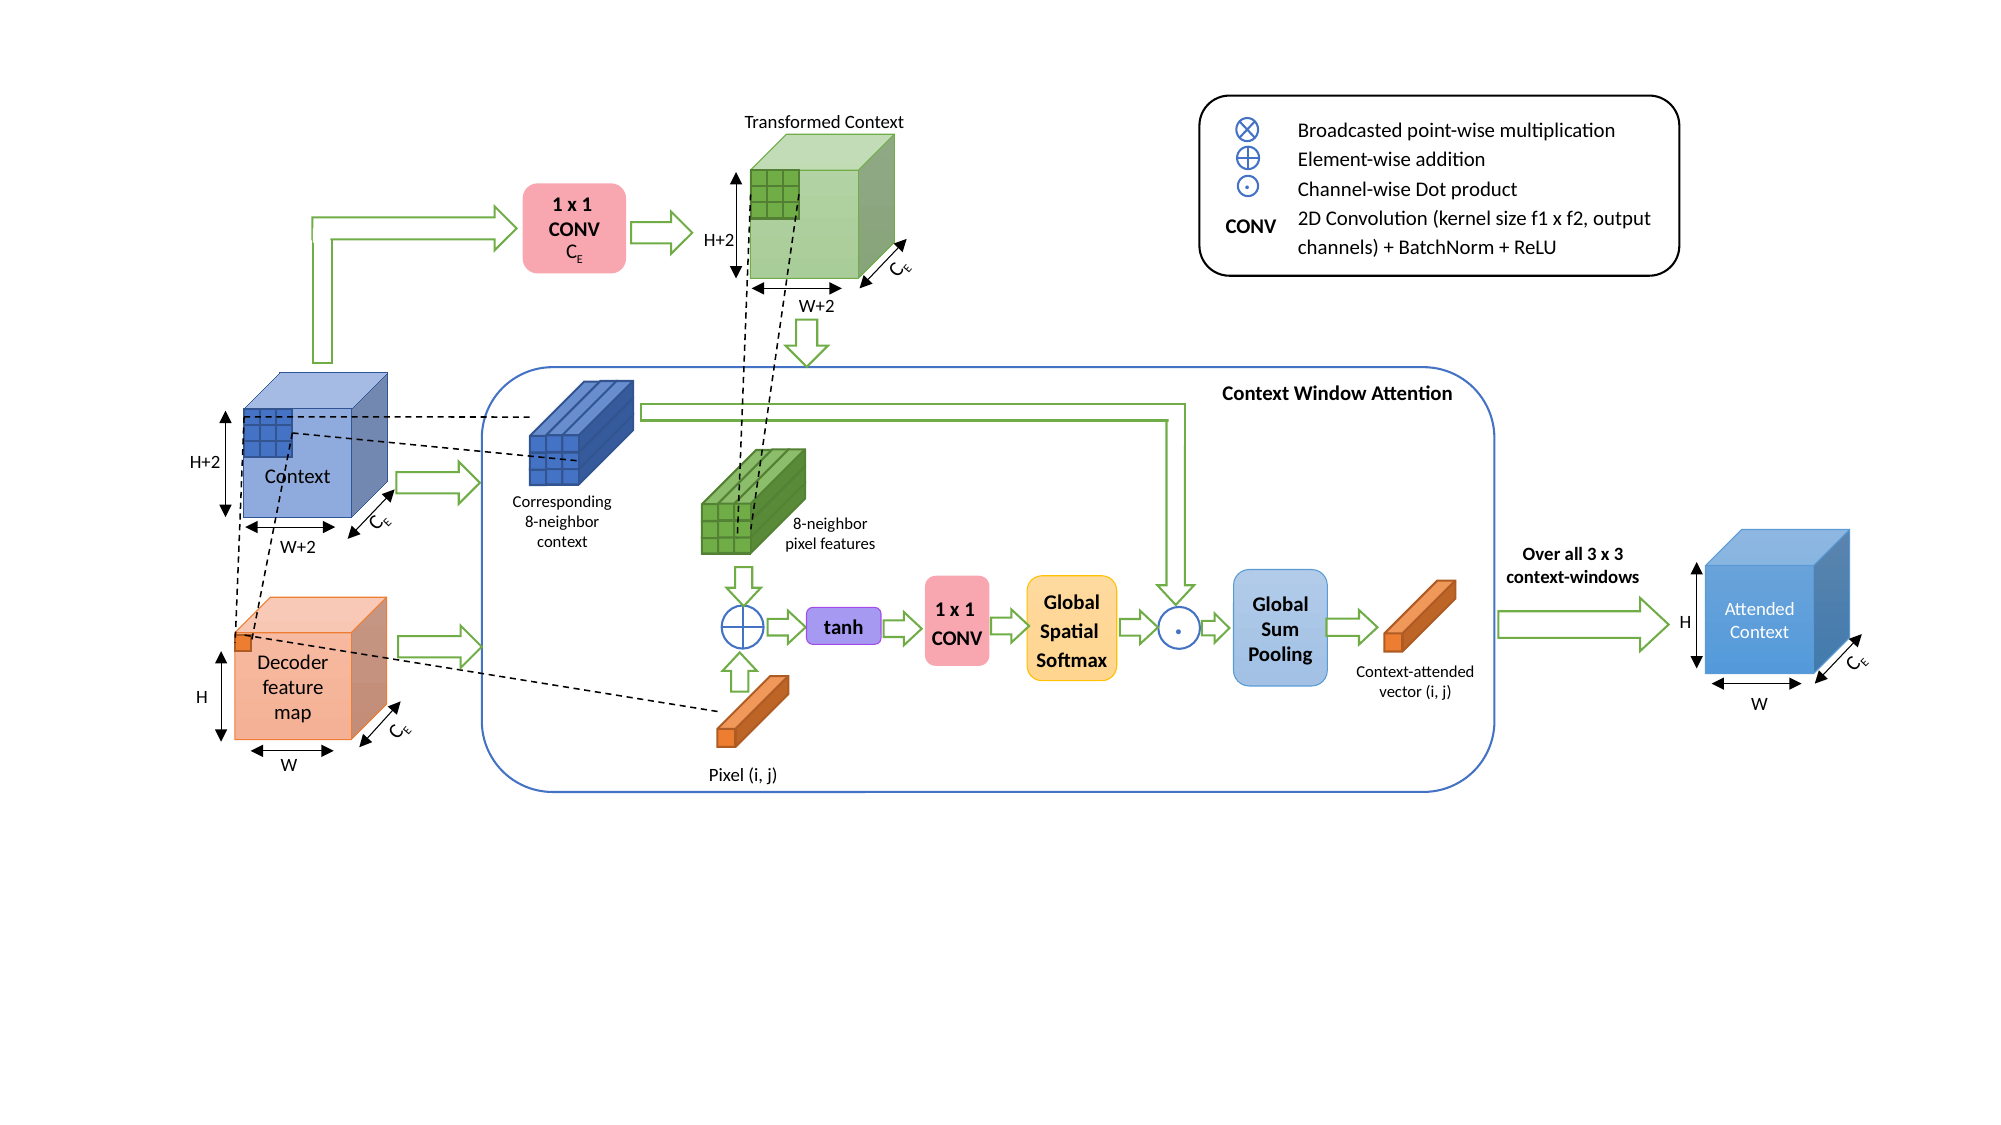

Broadcasted point-wise multiplication
Element-wise addition
Channel-wise Dot product
2D Convolution (kernel size f1 x f2, output channels) + BatchNorm + ReLU
Transformed Context

.

1 x 1
CONV
CE

CONV

H+2

CE
W+2

Context Window Attention

Context

H+2

Corresponding 8-neighbor context
CE
8-neighbor pixel features

W+2
Attended Context
Over all 3 x 3 context-windows

Global Sum Pooling
1 x 1
CONV
Global Spatial
Softmax

.
Decoder feature map

H

tanh

CE

Context-attended vector (i, j)

H
W
CE
W
Pixel (i, j)